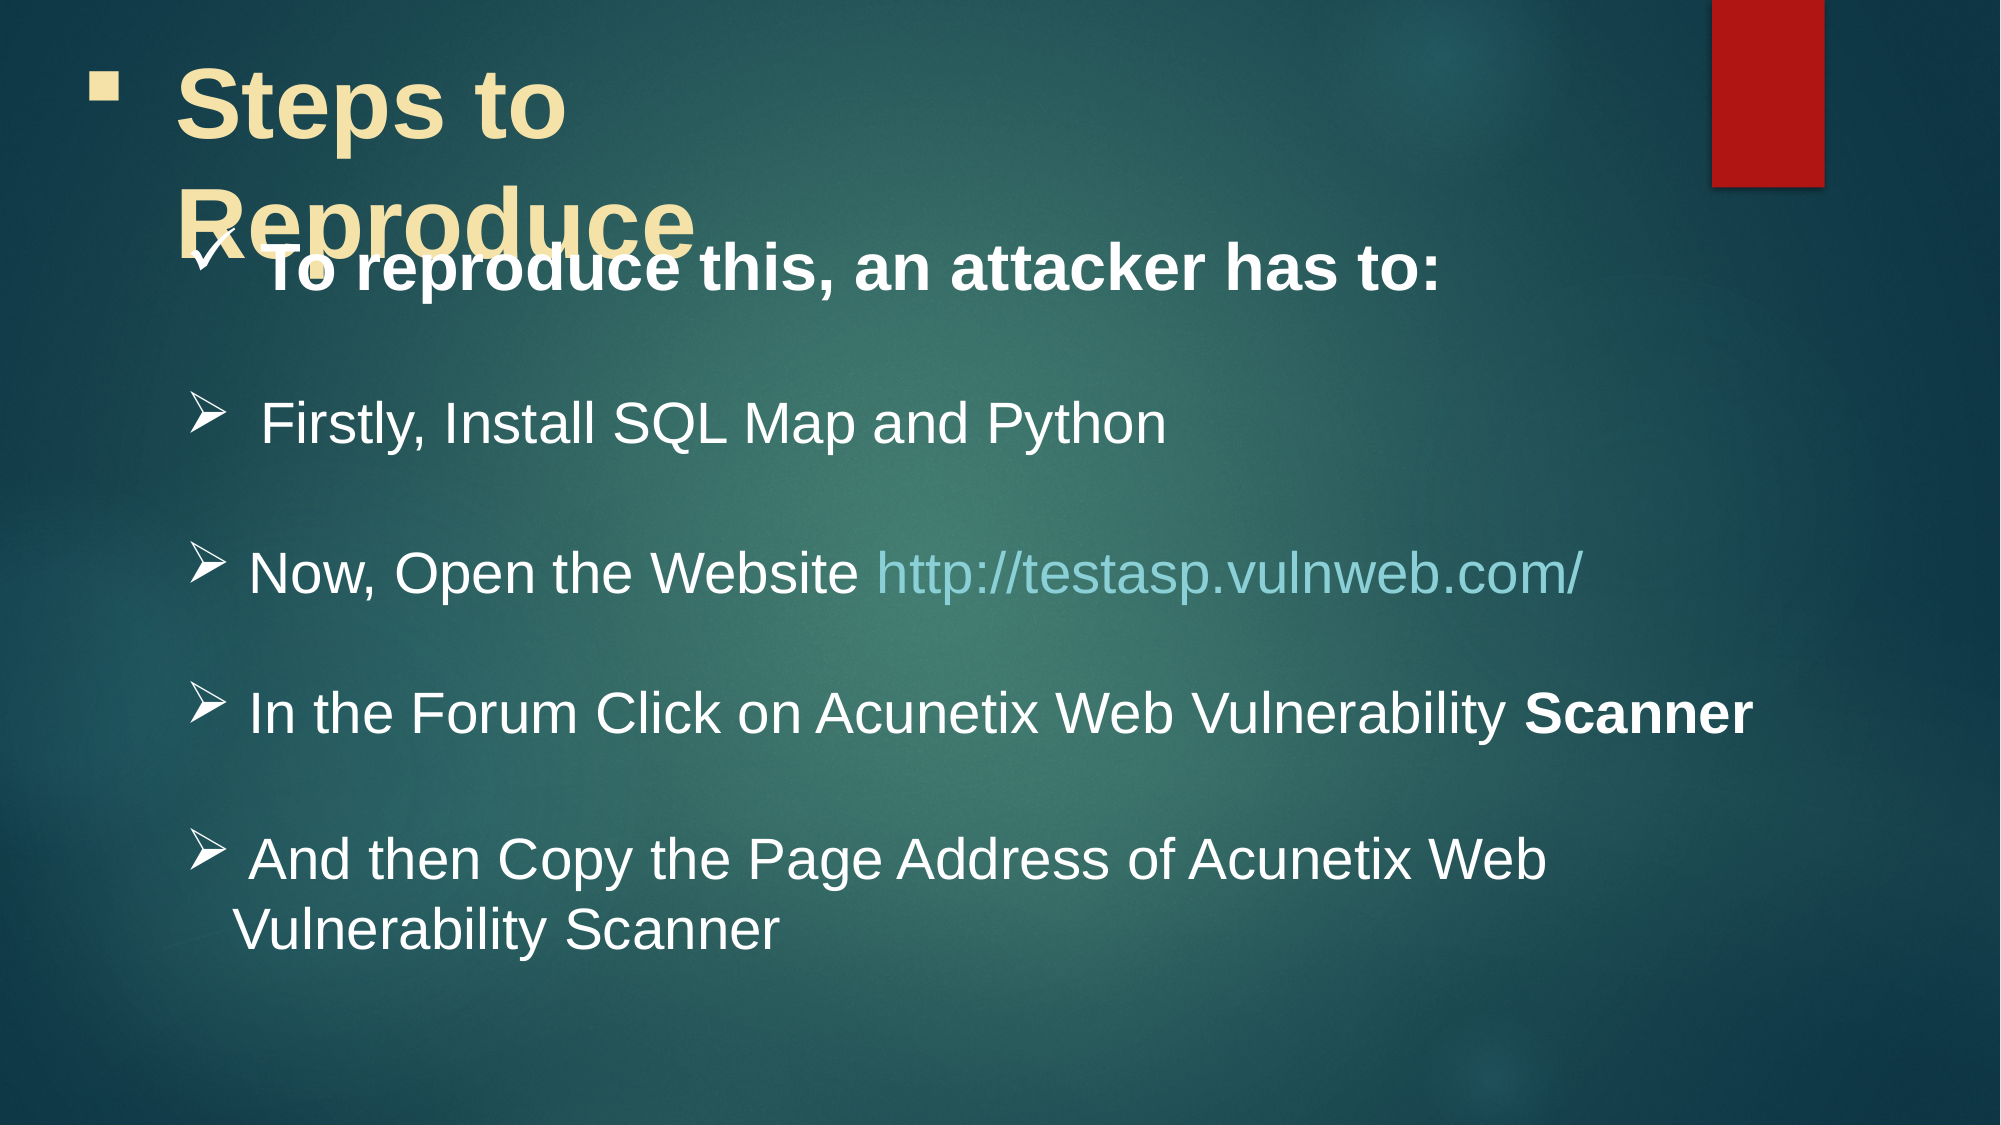

Steps to Reproduce
To reproduce this, an attacker has to:
Firstly, Install SQL Map and Python
 Now, Open the Website http://testasp.vulnweb.com/
 In the Forum Click on Acunetix Web Vulnerability Scanner
 And then Copy the Page Address of Acunetix Web Vulnerability Scanner